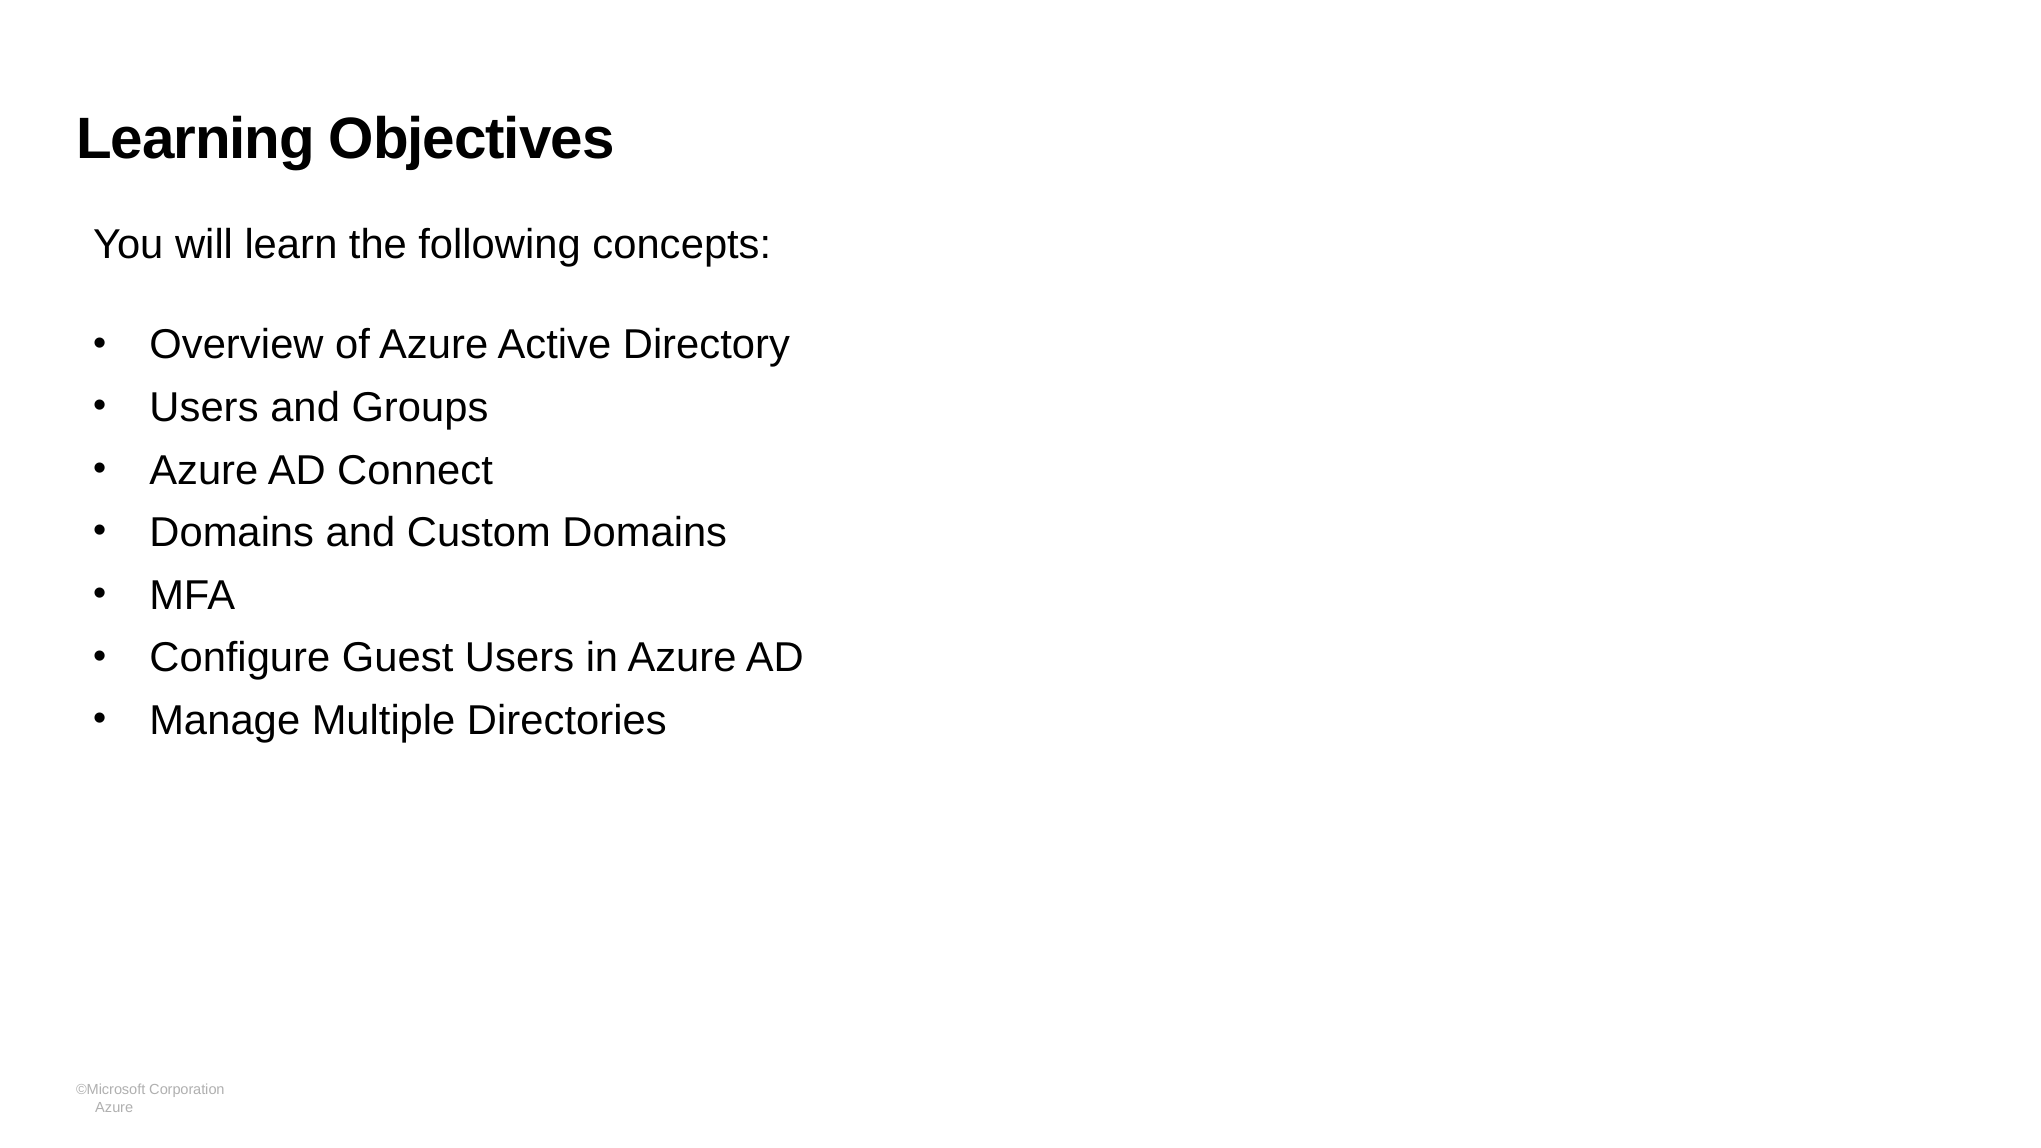

# Learning Objectives
You will learn the following concepts:

Overview of Azure Active Directory
Users and Groups
Azure AD Connect
Domains and Custom Domains
MFA
Configure Guest Users in Azure AD
Manage Multiple Directories